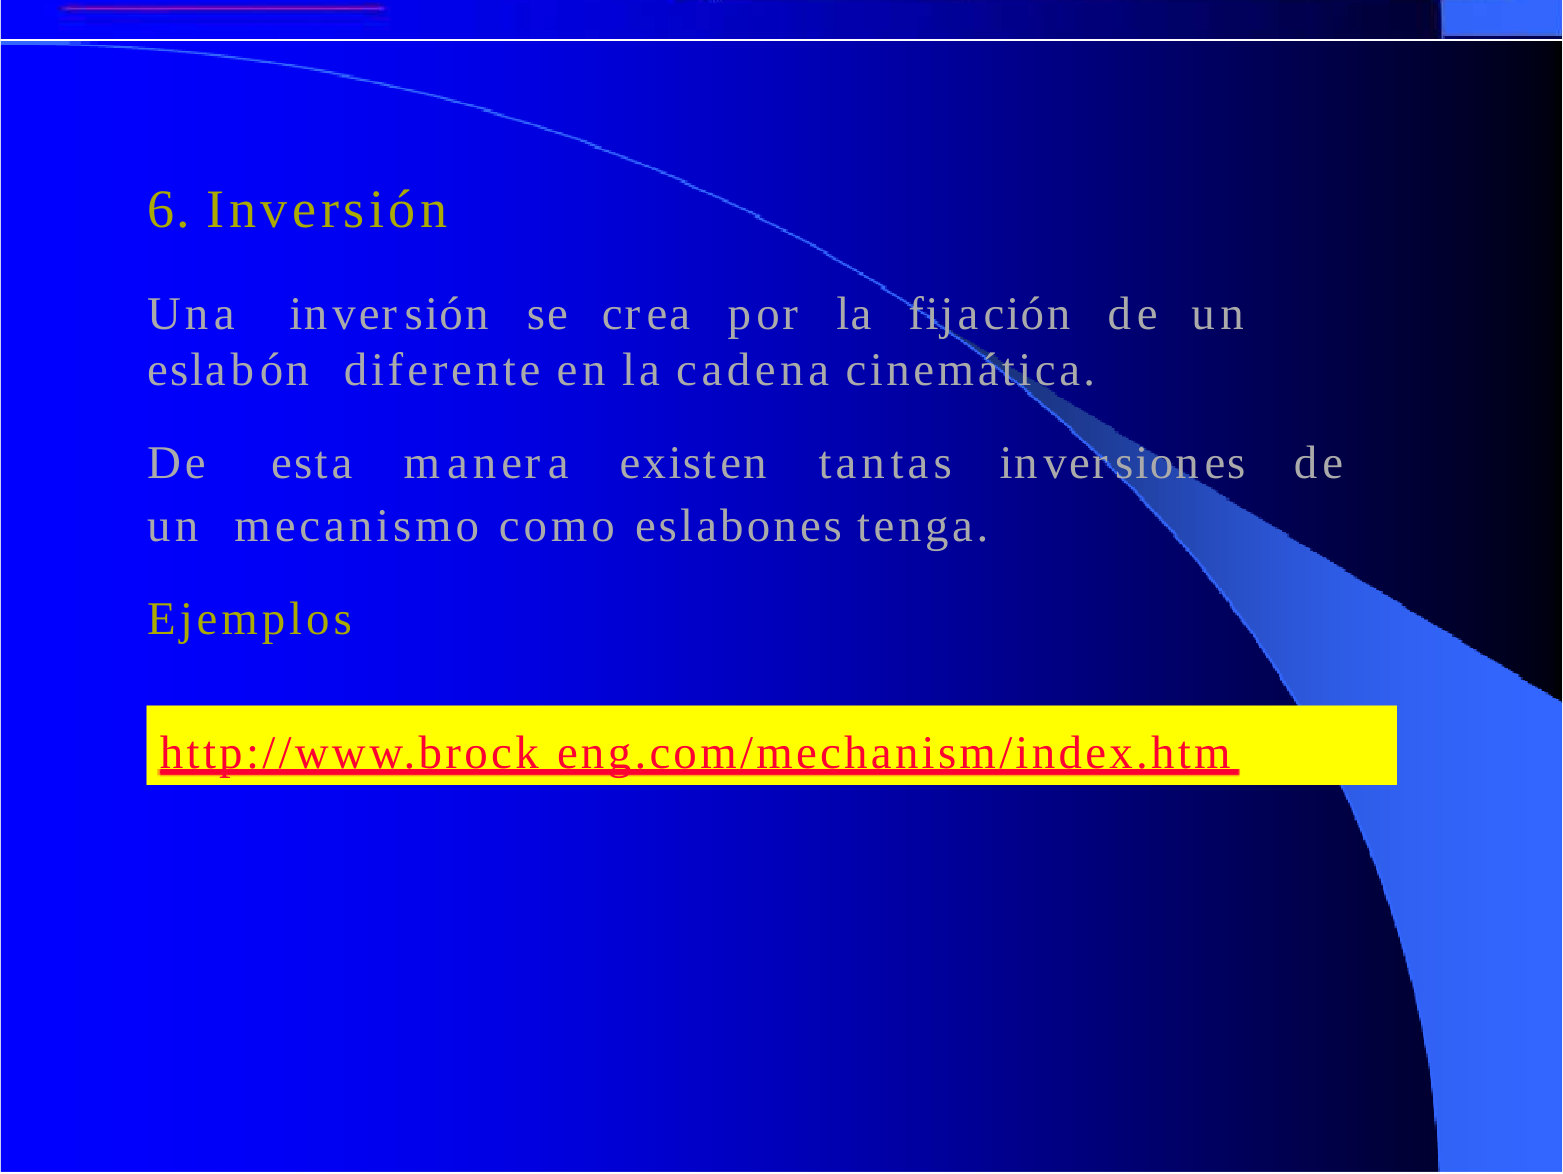

# 6. Inversión
Una	inversión	se	crea	por	la	fijación	de	un	eslabón  diferente en la cadena cinemática.
De	esta	manera	existen	tantas	inversiones	de	un  mecanismo como eslabones tenga.
Ejemplos

http://www.brock eng.com/mechanism/index.htm